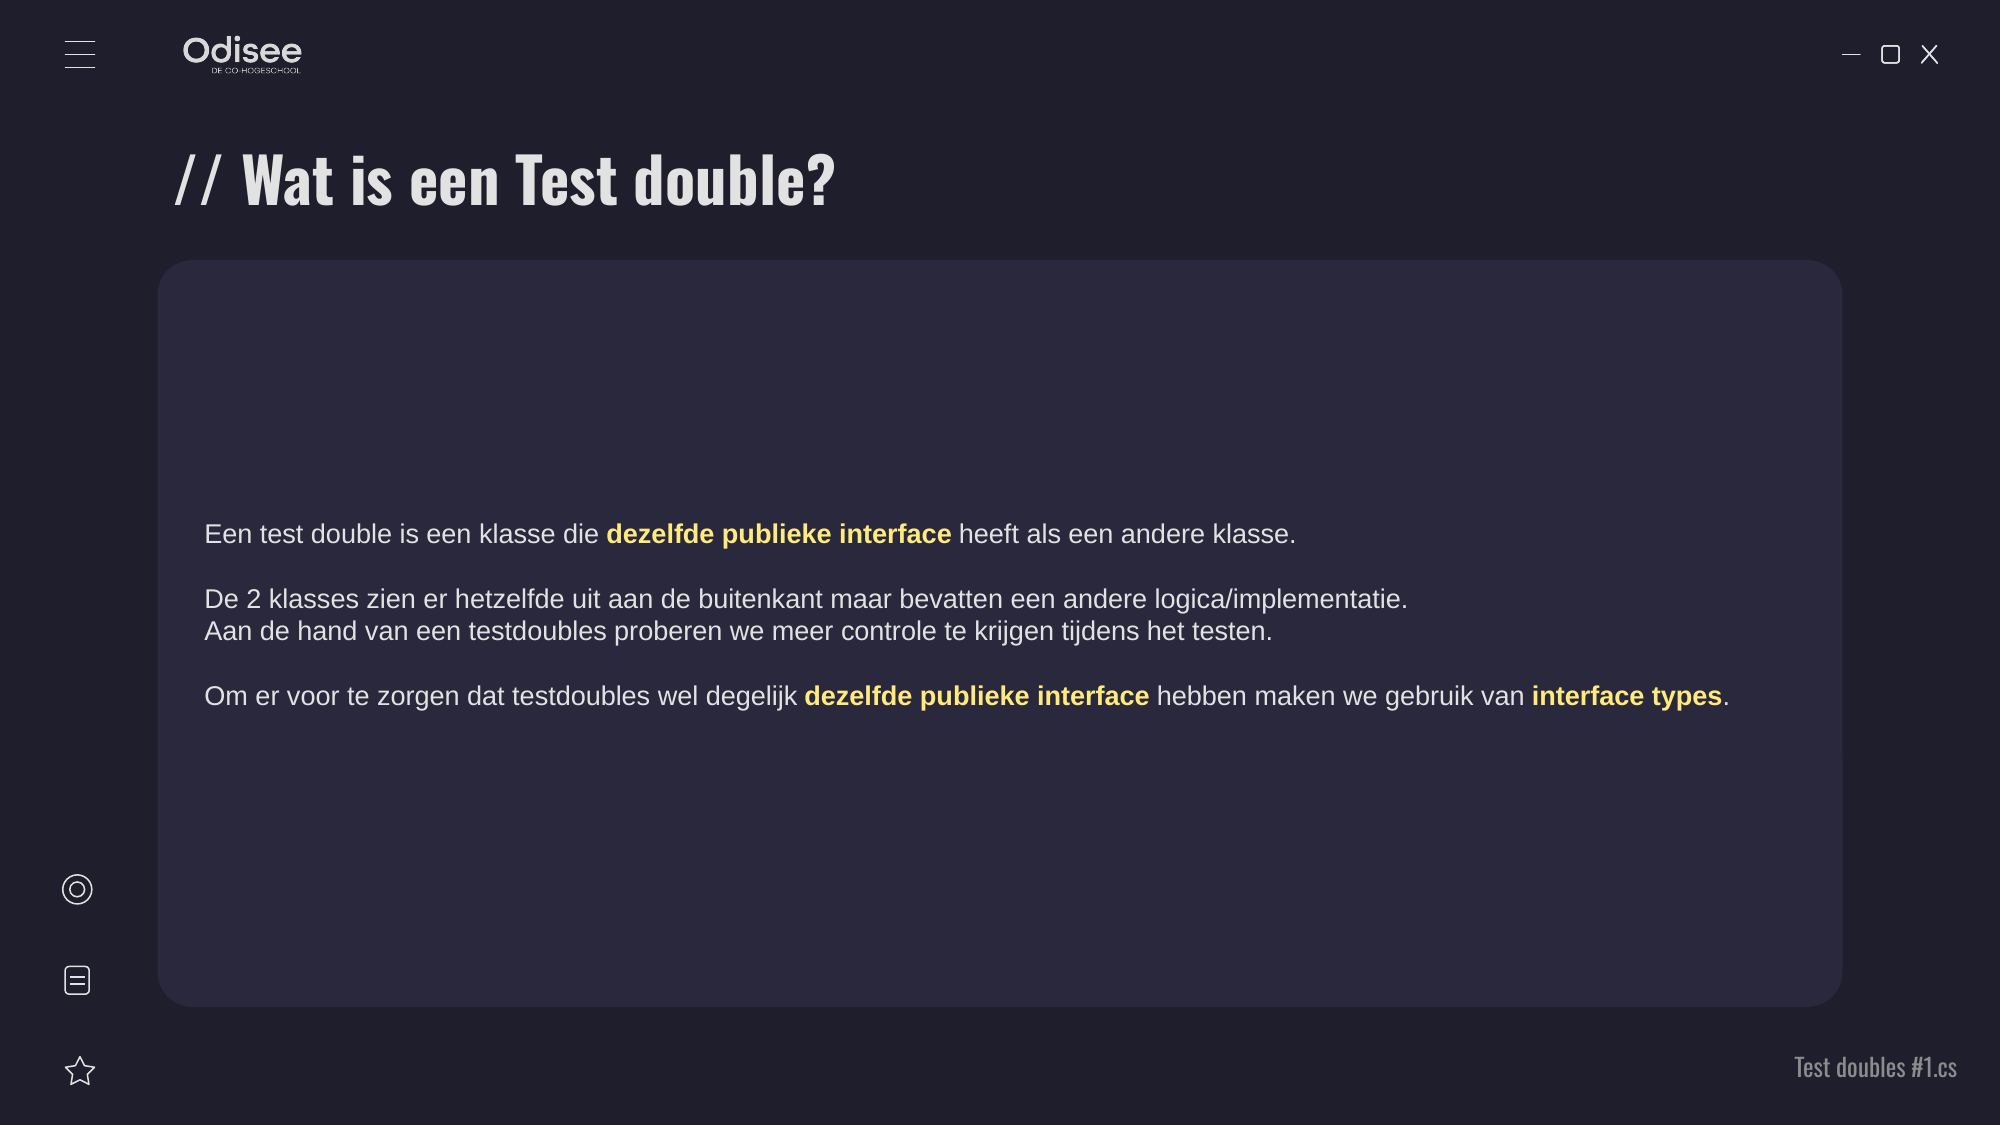

# // Wat is een Test double?
Een test double is een klasse die dezelfde publieke interface heeft als een andere klasse.

De 2 klasses zien er hetzelfde uit aan de buitenkant maar bevatten een andere logica/implementatie.
Aan de hand van een testdoubles proberen we meer controle te krijgen tijdens het testen.

Om er voor te zorgen dat testdoubles wel degelijk dezelfde publieke interface hebben maken we gebruik van interface types.

Test doubles #1.cs